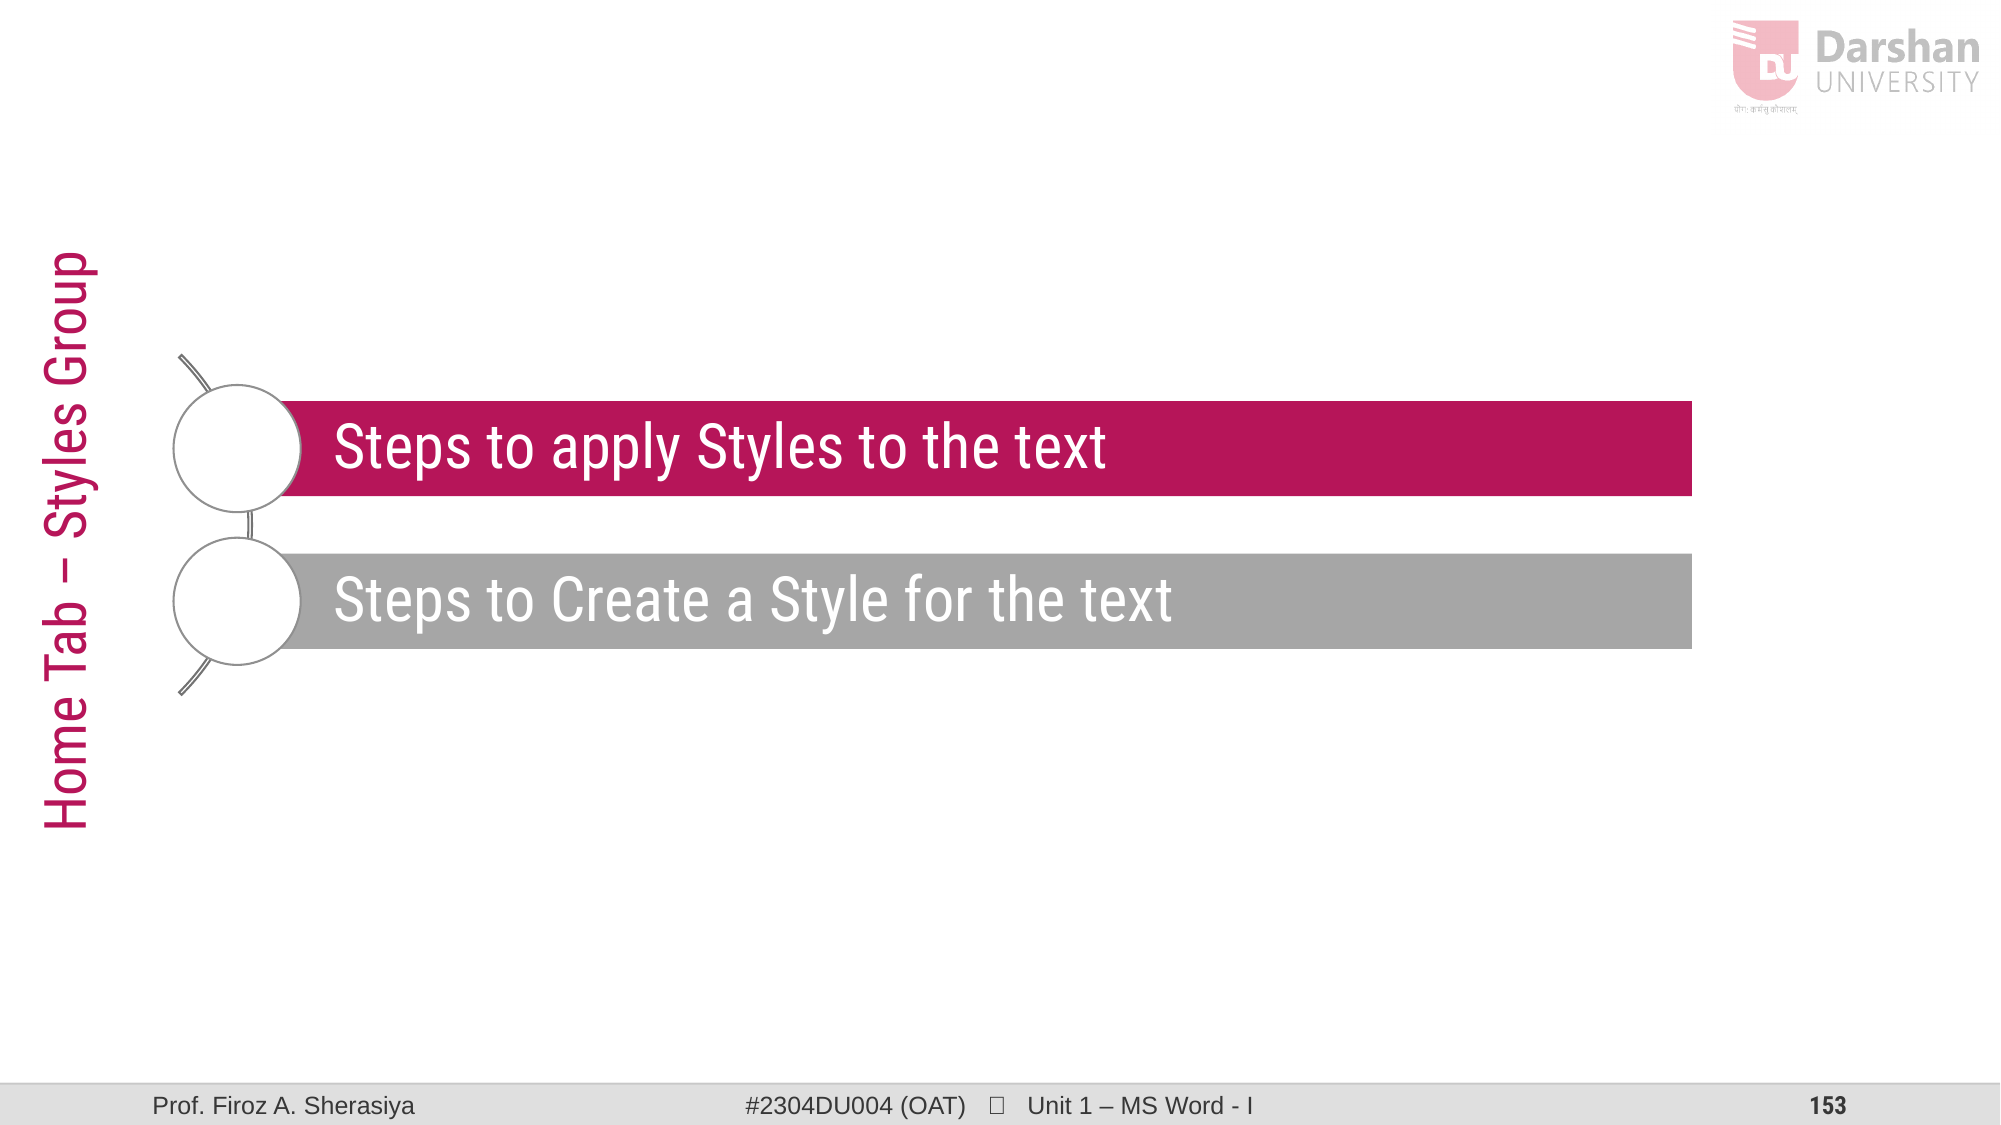

Home Tab – Styles Group
Steps to apply Styles to the text
Steps to Create a Style for the text